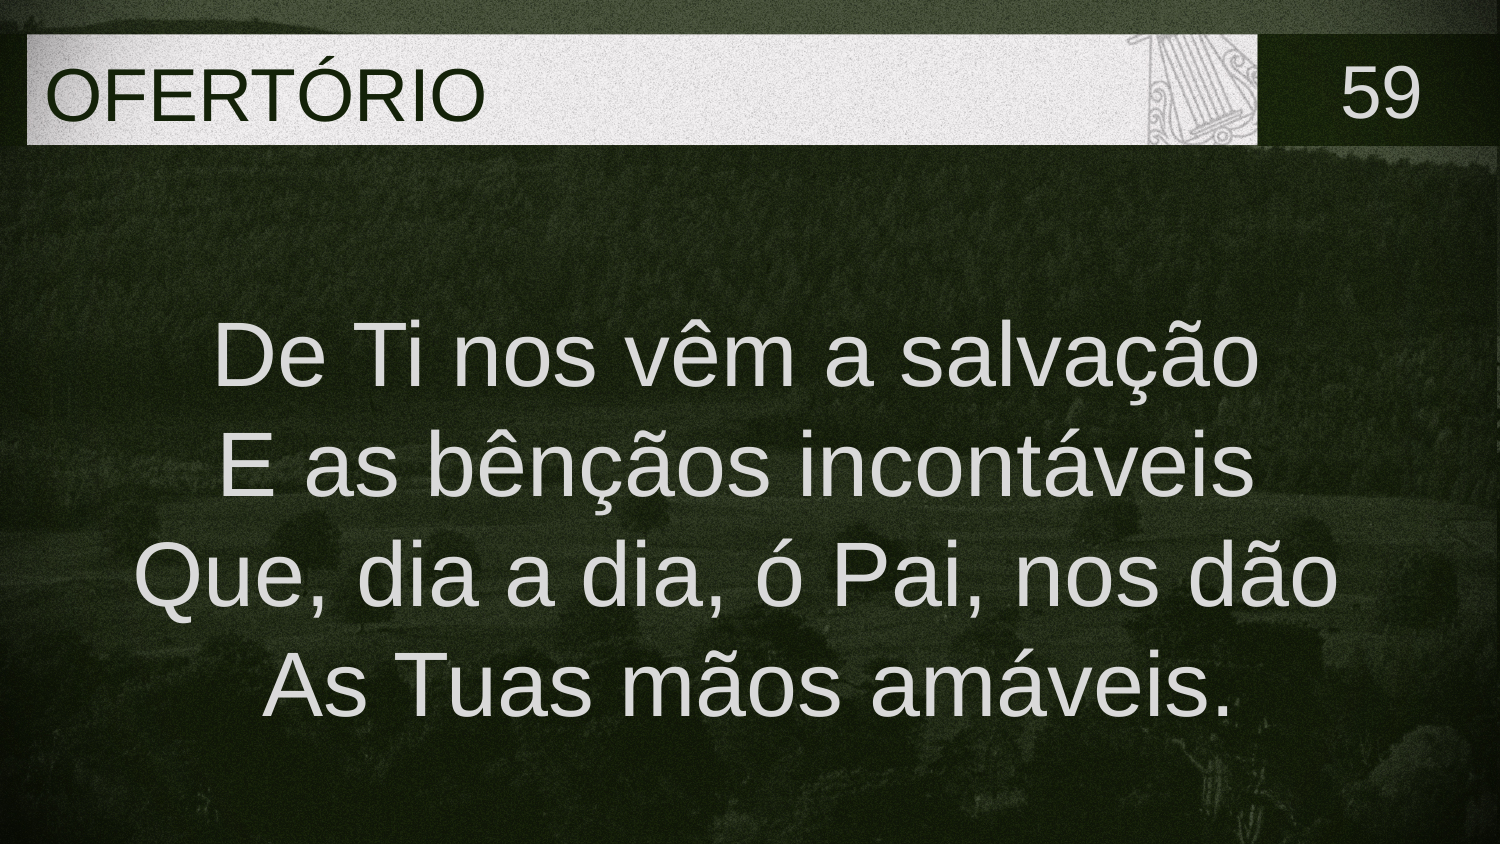

# OFERTÓRIO
59
De Ti nos vêm a salvação
E as bênçãos incontáveis
Que, dia a dia, ó Pai, nos dão
As Tuas mãos amáveis.